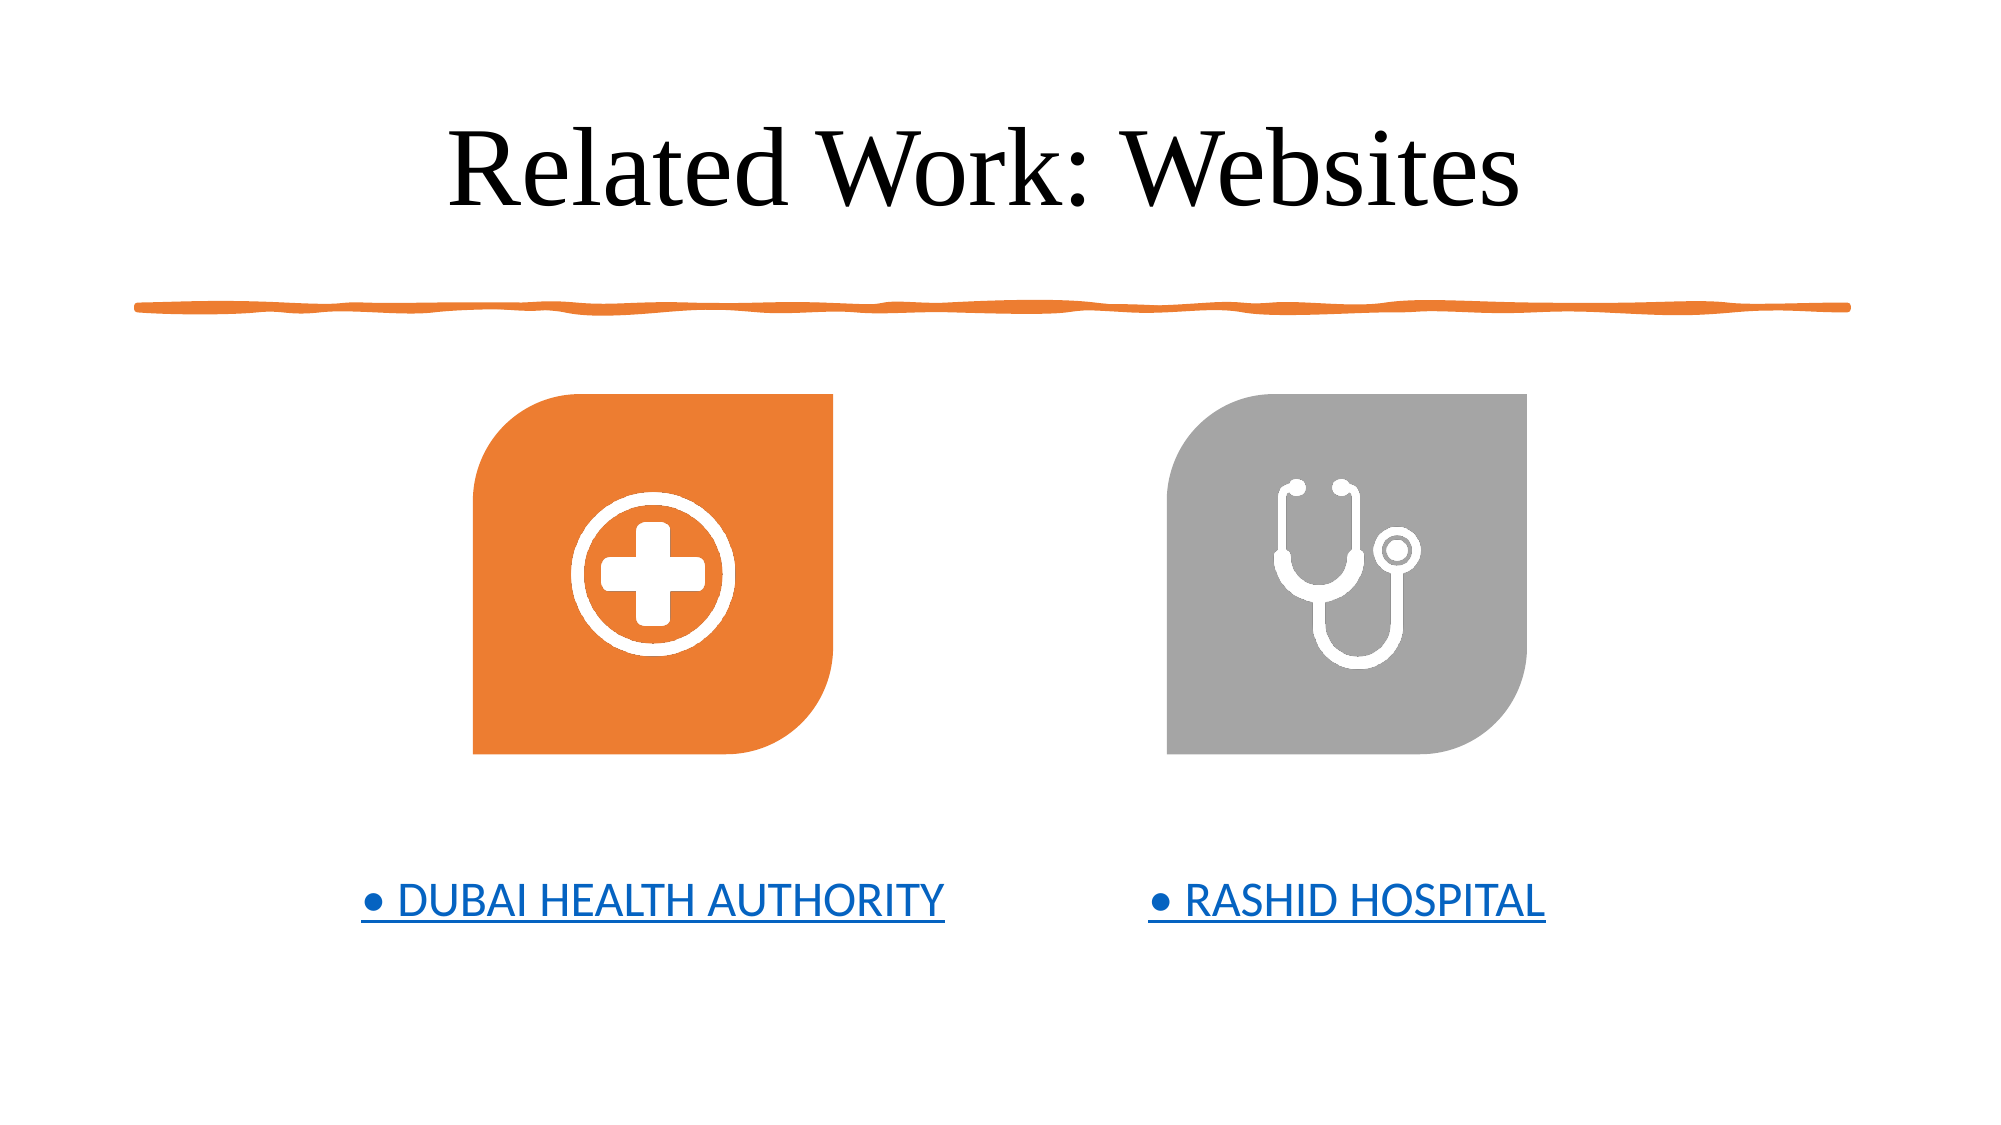

# Related Work: Websites

• Dubai Health Authority
• Rashid Hospital